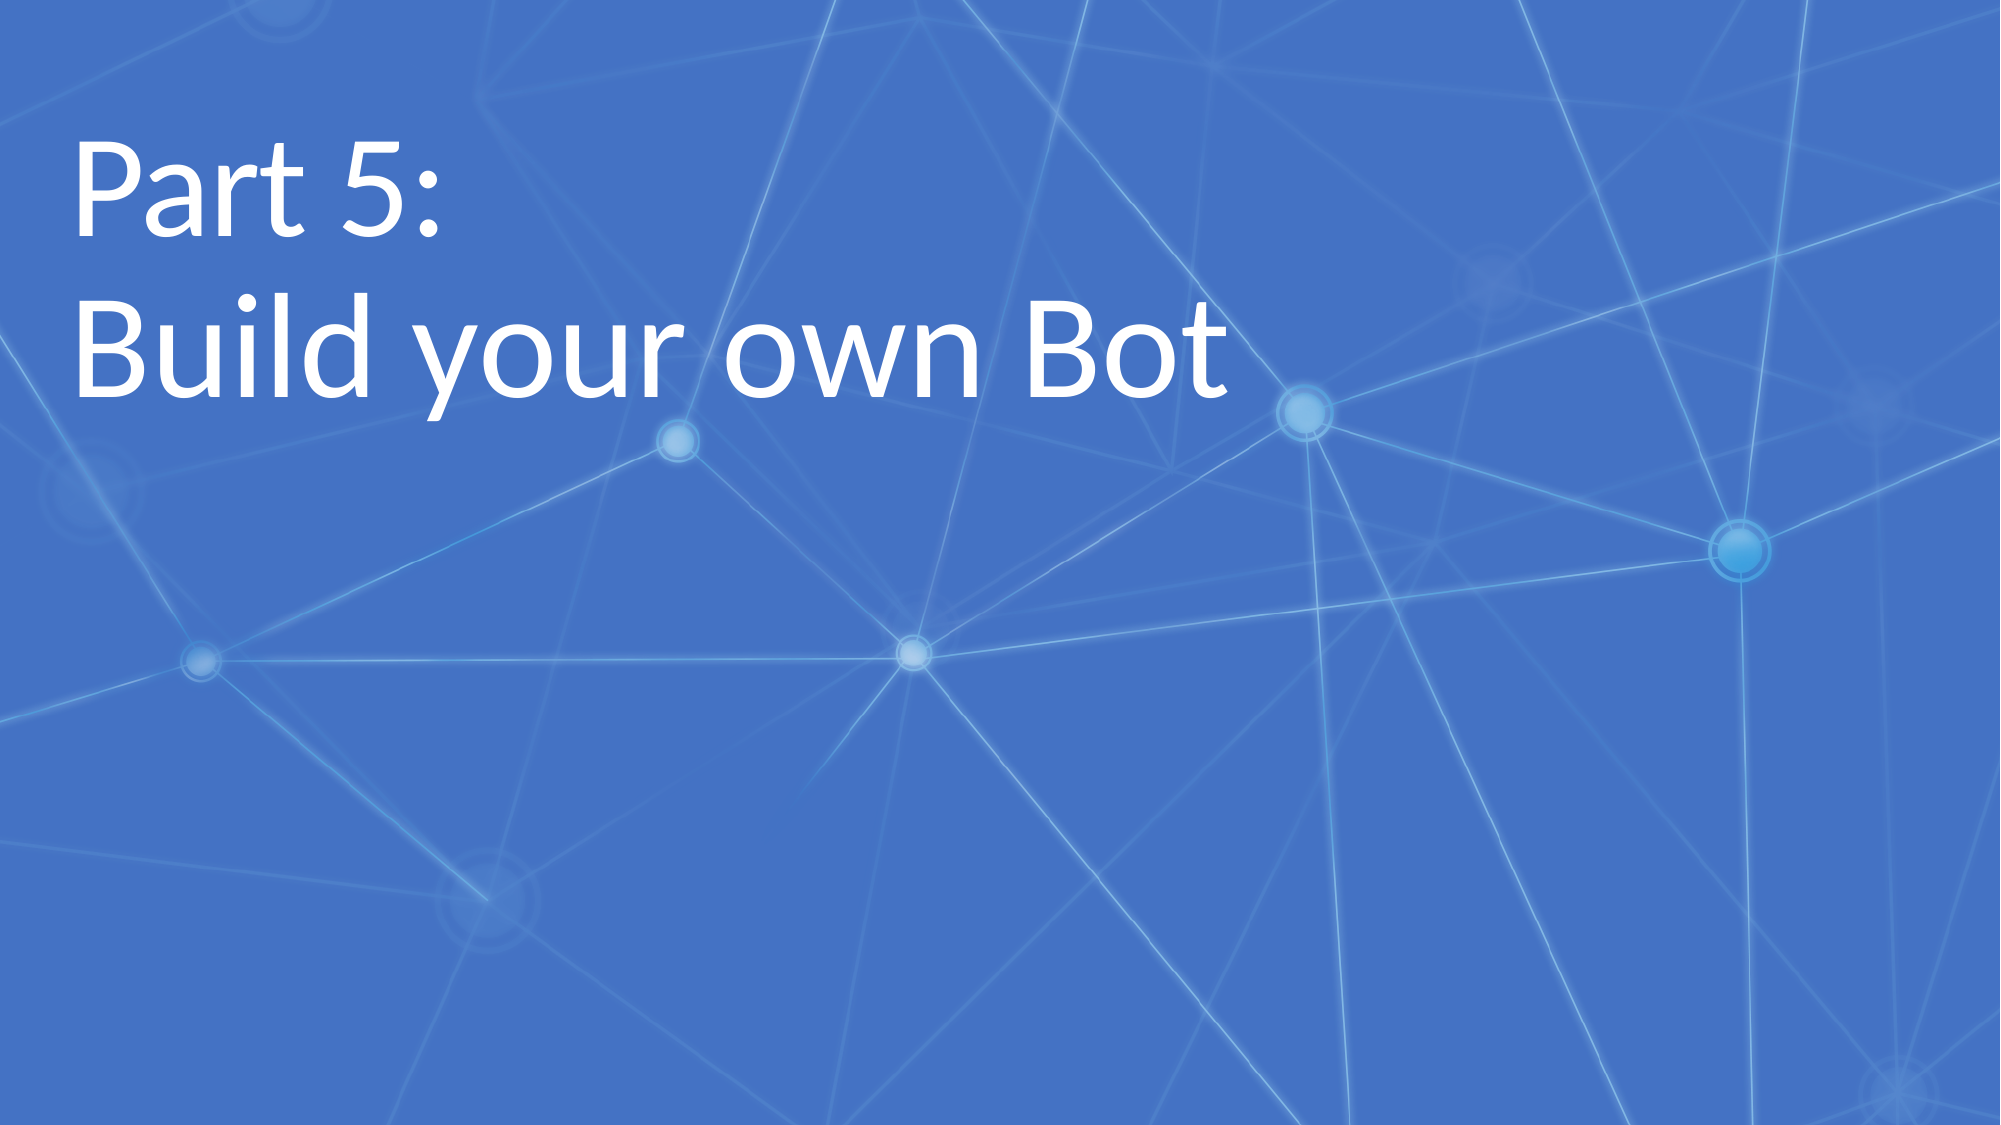

# Part 5: Build your own Bot